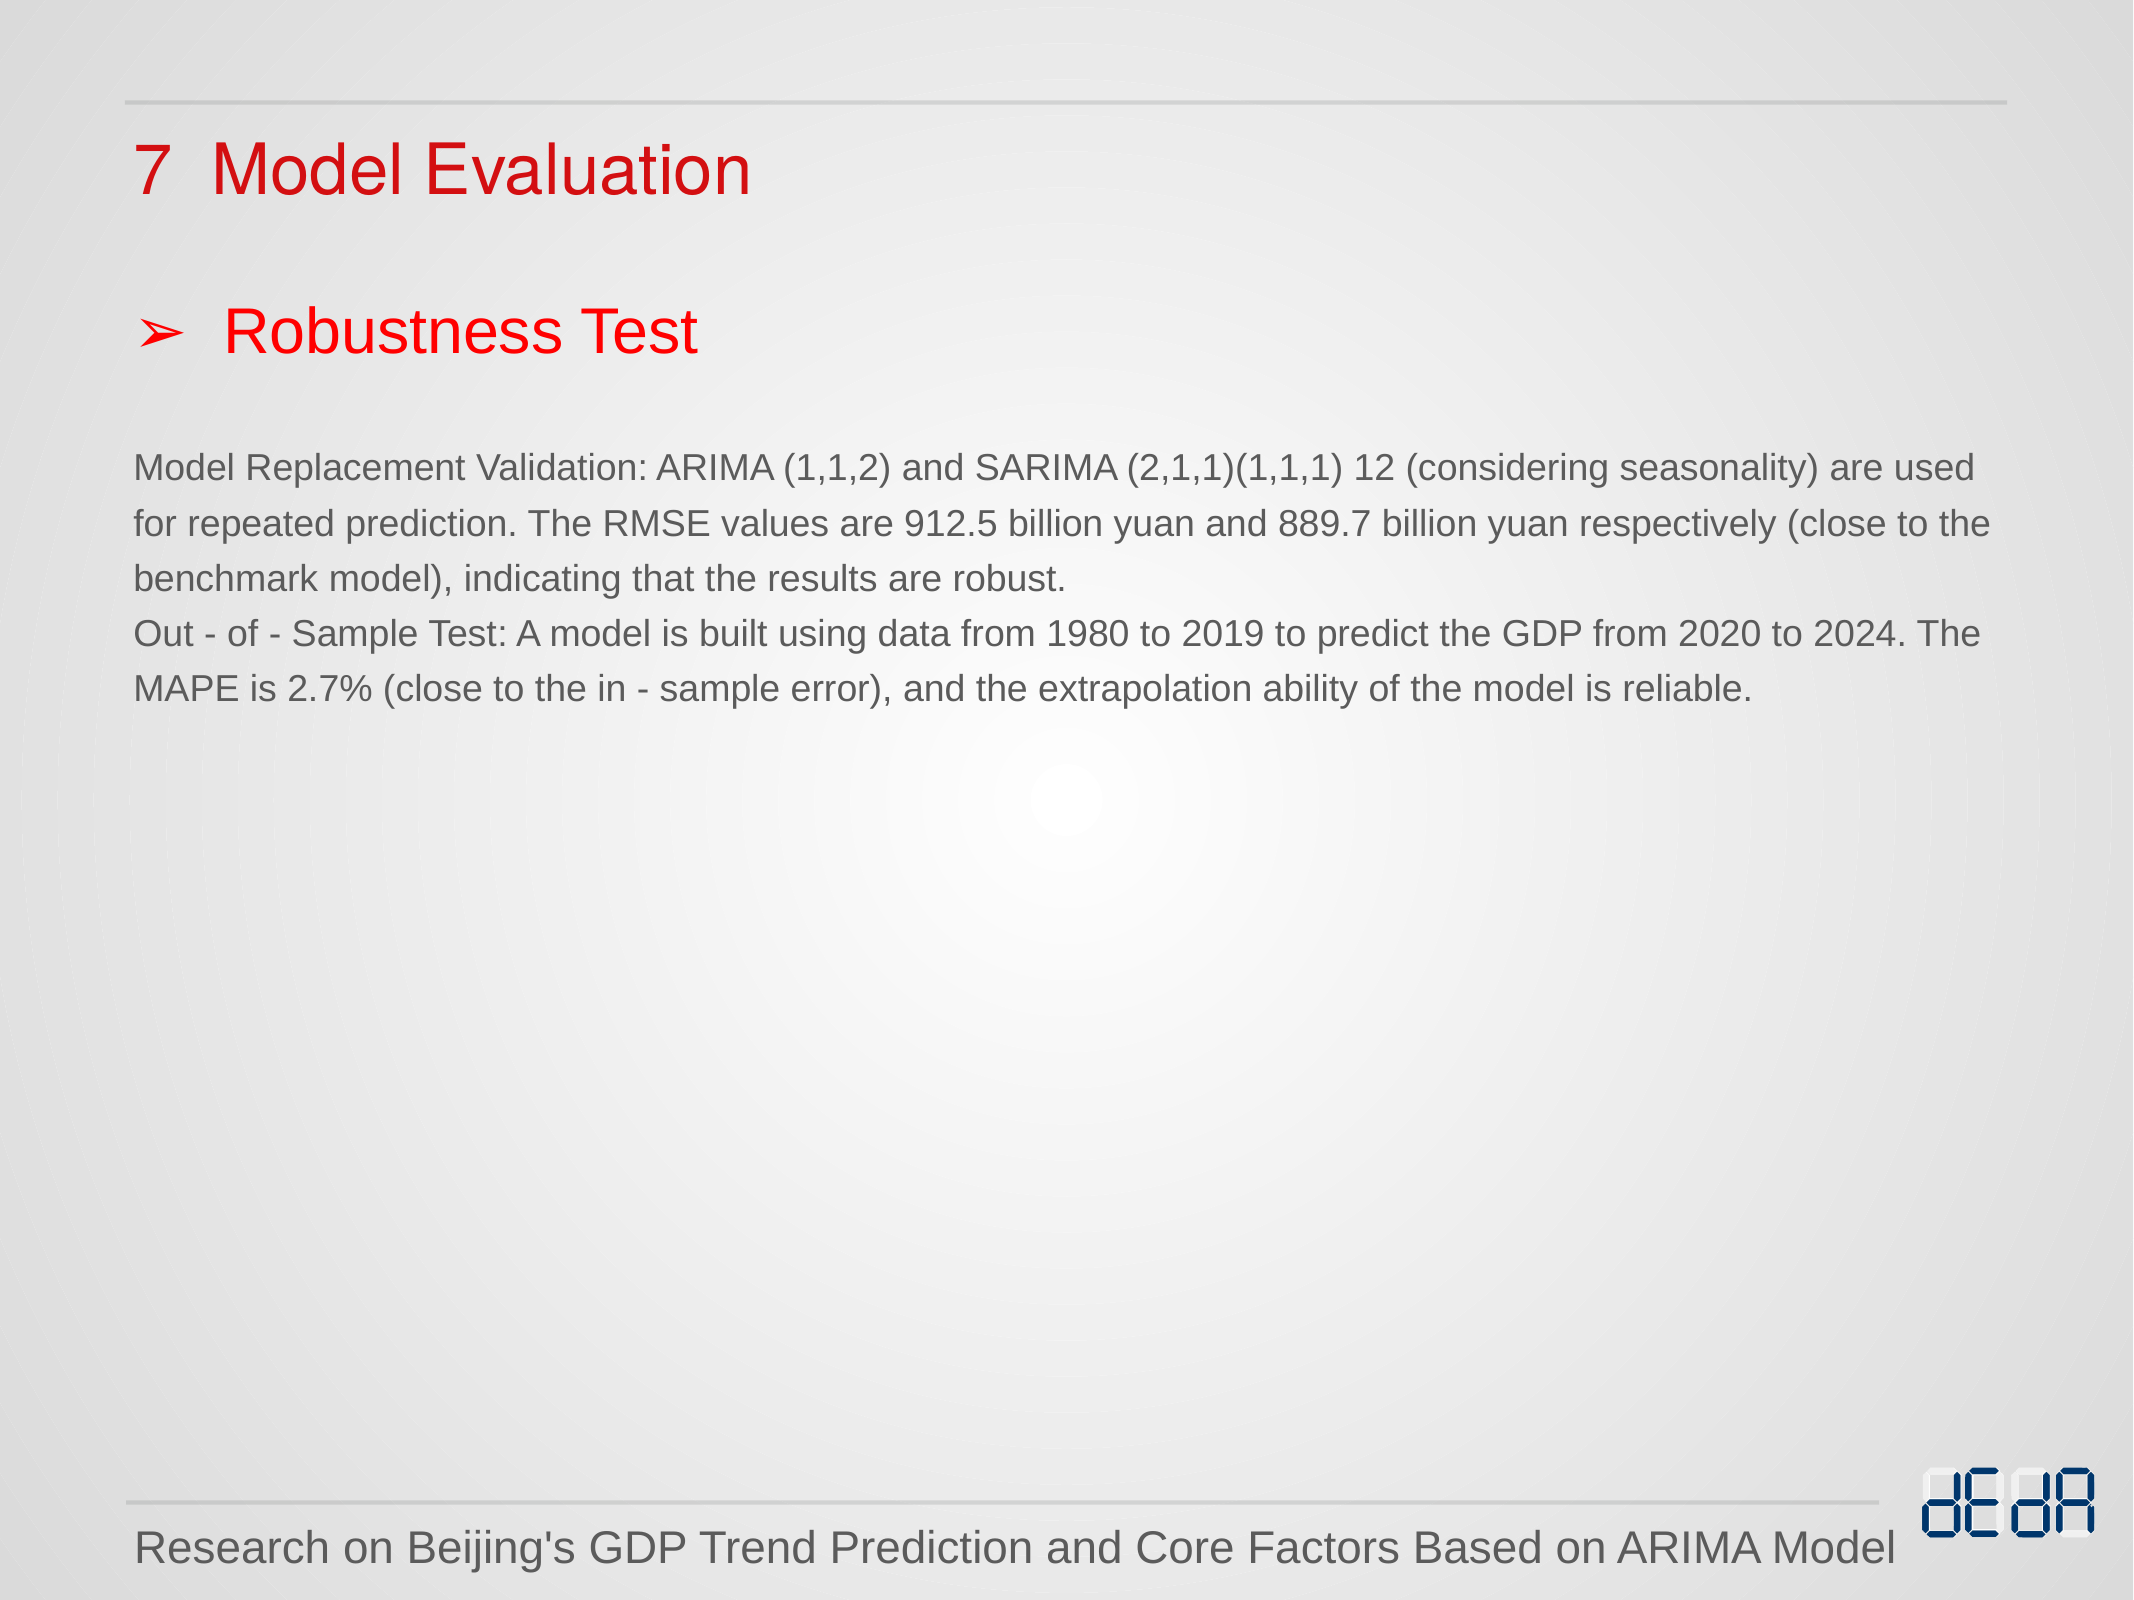

7  Model Evaluation
➢  Robustness Test

Model Replacement Validation: ARIMA (1,1,2) and SARIMA (2,1,1)(1,1,1) 12 (considering seasonality) are used for repeated prediction. The RMSE values are 912.5 billion yuan and 889.7 billion yuan respectively (close to the benchmark model), indicating that the results are robust.
Out - of - Sample Test: A model is built using data from 1980 to 2019 to predict the GDP from 2020 to 2024. The MAPE is 2.7% (close to the in - sample error), and the extrapolation ability of the model is reliable.